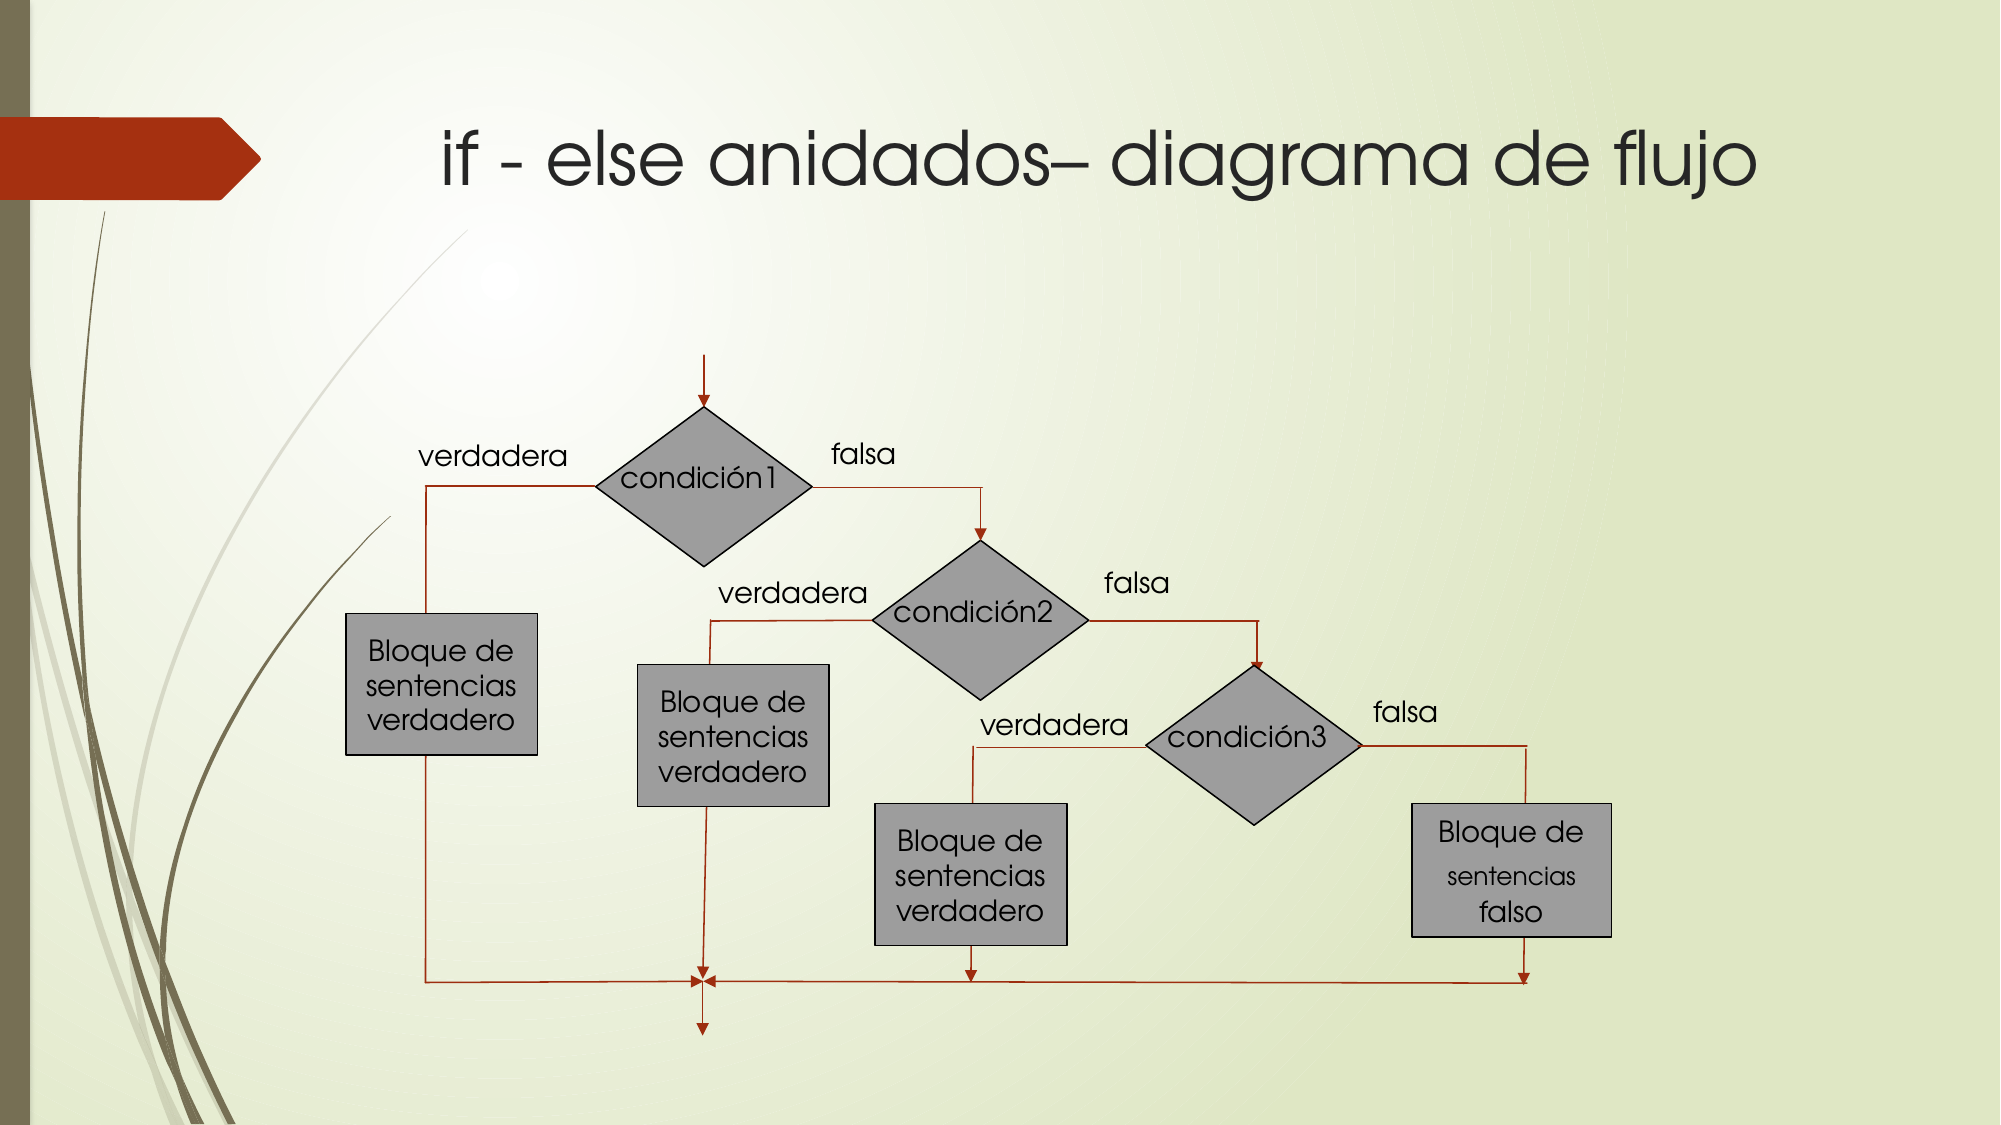

# if - else anidados– diagrama de flujo

falsa
verdadera
condición1

falsa
verdadera
condición2
Bloque de sentencias verdadero
Bloque de sentencias verdadero

falsa
verdadera
condición3
Bloque de sentencias verdadero
Bloque de sentencias falso